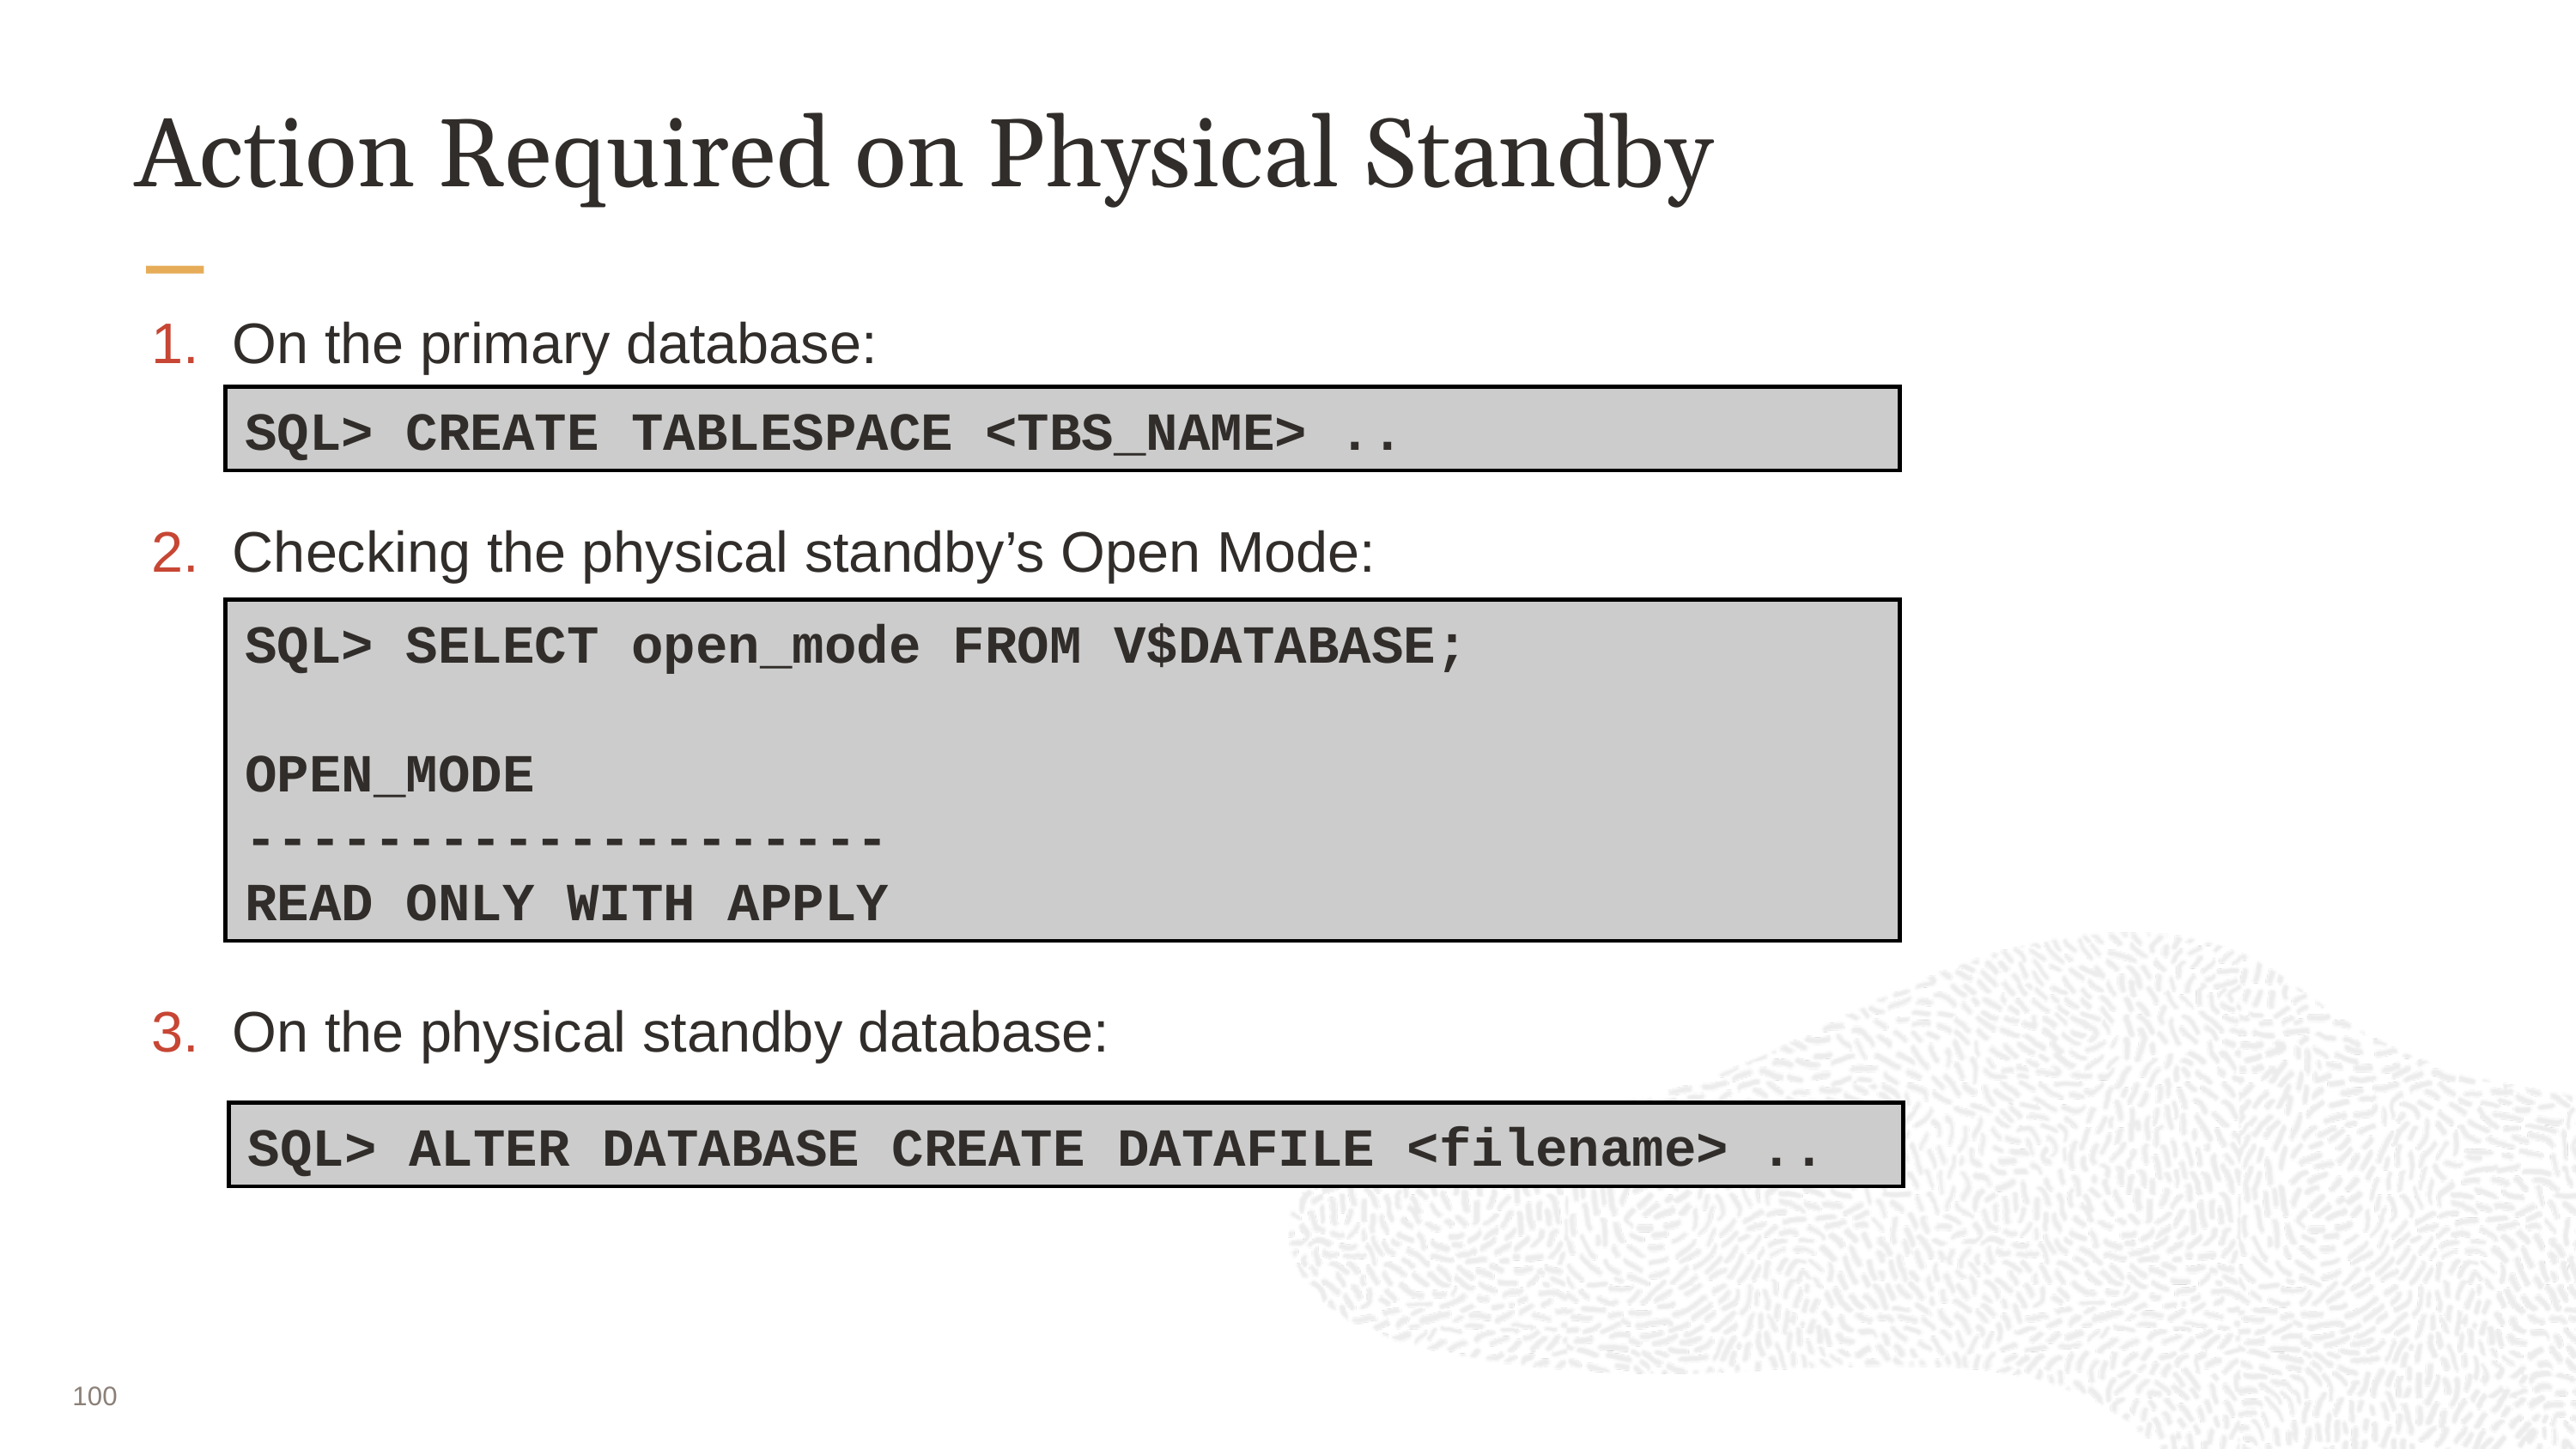

# Action Required on Physical Standby
On the primary database:

Checking the physical standby’s Open Mode:

On the physical standby database:
SQL> CREATE TABLESPACE <TBS_NAME> ..
SQL> SELECT open_mode FROM V$DATABASE;
OPEN_MODE
--------------------
READ ONLY WITH APPLY
SQL> ALTER DATABASE CREATE DATAFILE <filename> ..